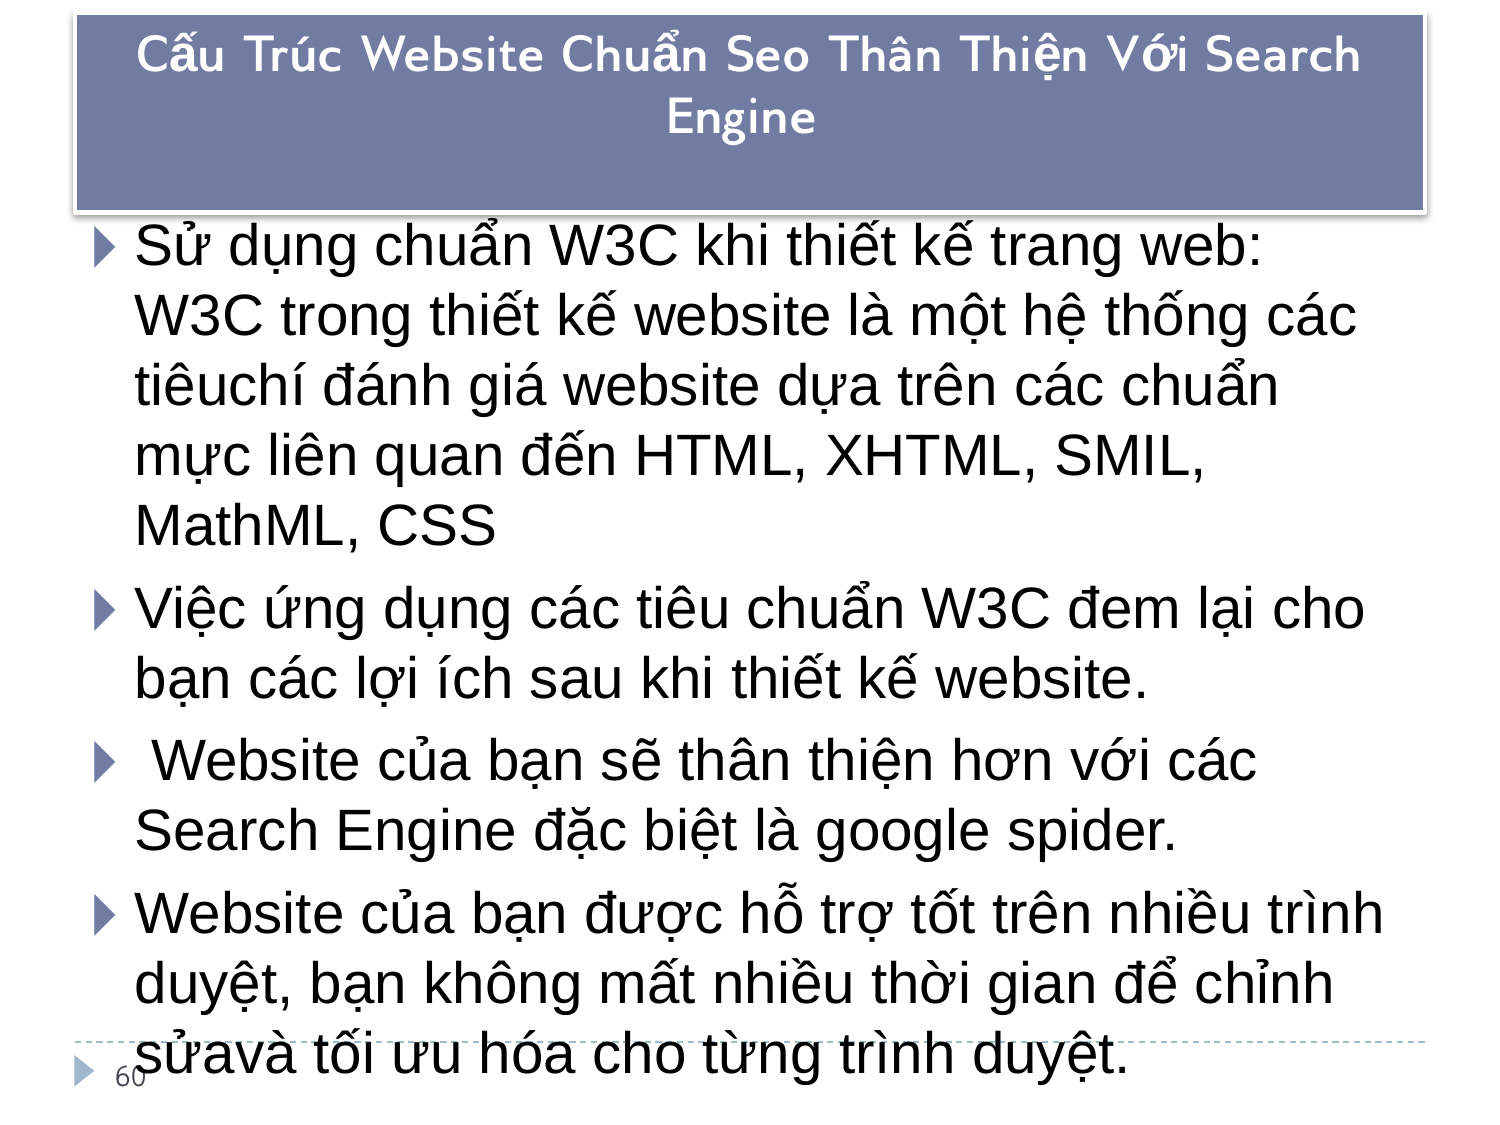

# Cấu Trúc Website Chuẩn Seo Thân Thiện Với Search Engine
Sử dụng chuẩn W3C khi thiết kế trang web: W3C trong thiết kế website là một hệ thống các tiêuchí đánh giá website dựa trên các chuẩn mực liên quan đến HTML, XHTML, SMIL, MathML, CSS
Việc ứng dụng các tiêu chuẩn W3C đem lại cho bạn các lợi ích sau khi thiết kế website.
 Website của bạn sẽ thân thiện hơn với các Search Engine đặc biệt là google spider.
Website của bạn được hỗ trợ tốt trên nhiều trình duyệt, bạn không mất nhiều thời gian để chỉnh sửavà tối ưu hóa cho từng trình duyệt.
.

.
60